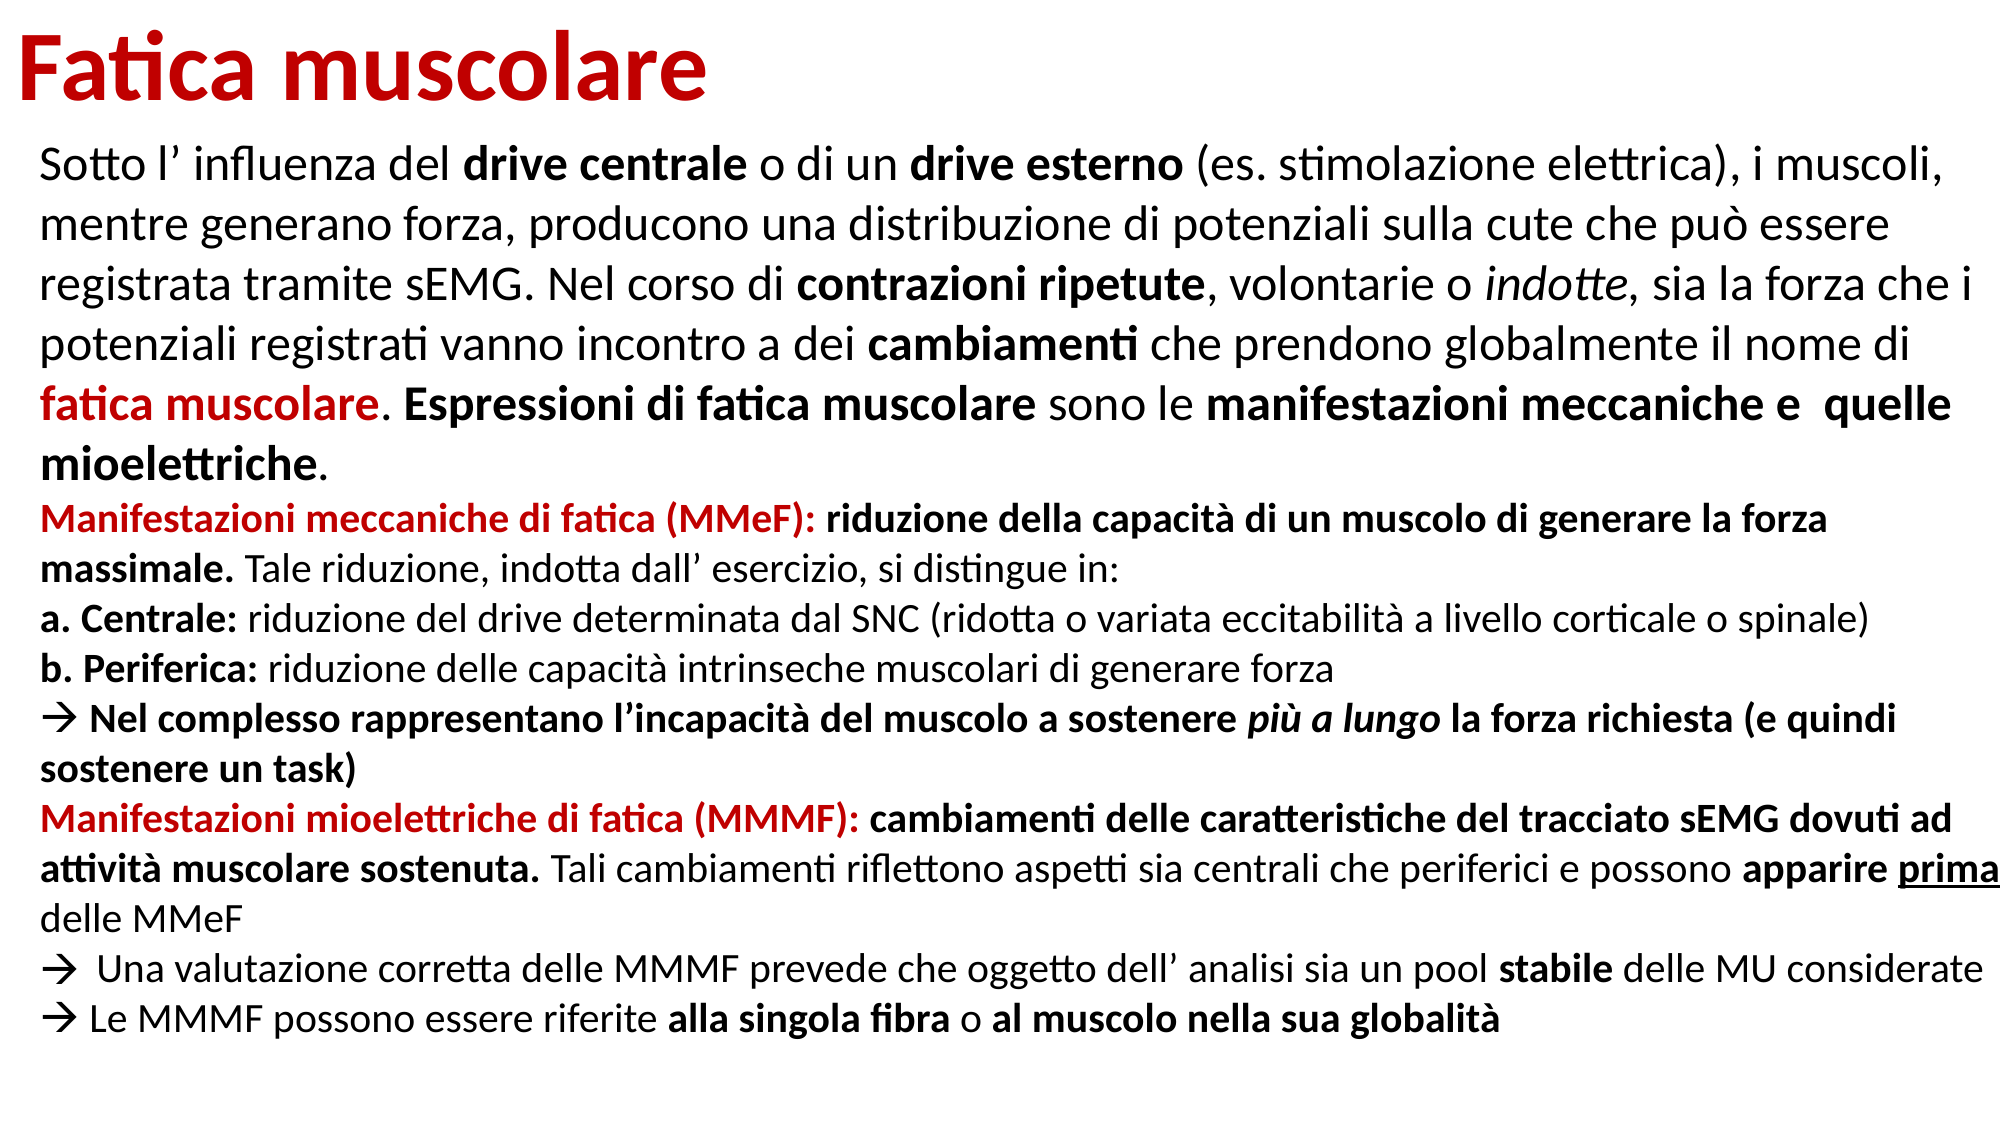

# Fatica muscolare
Sotto l’ influenza del drive centrale o di un drive esterno (es. stimolazione elettrica), i muscoli, mentre generano forza, producono una distribuzione di potenziali sulla cute che può essere registrata tramite sEMG. Nel corso di contrazioni ripetute, volontarie o indotte, sia la forza che i potenziali registrati vanno incontro a dei cambiamenti che prendono globalmente il nome di fatica muscolare. Espressioni di fatica muscolare sono le manifestazioni meccaniche e  quelle mioelettriche.
Manifestazioni meccaniche di fatica (MMeF): riduzione della capacità di un muscolo di generare la forza massimale. Tale riduzione, indotta dall’ esercizio, si distingue in:
a. Centrale: riduzione del drive determinata dal SNC (ridotta o variata eccitabilità a livello corticale o spinale)
b. Periferica: riduzione delle capacità intrinseche muscolari di generare forza
🡪 Nel complesso rappresentano l’incapacità del muscolo a sostenere più a lungo la forza richiesta (e quindi sostenere un task)
Manifestazioni mioelettriche di fatica (MMMF): cambiamenti delle caratteristiche del tracciato sEMG dovuti ad attività muscolare sostenuta. Tali cambiamenti riflettono aspetti sia centrali che periferici e possono apparire prima delle MMeF
Una valutazione corretta delle MMMF prevede che oggetto dell’ analisi sia un pool stabile delle MU considerate
🡪 Le MMMF possono essere riferite alla singola fibra o al muscolo nella sua globalità